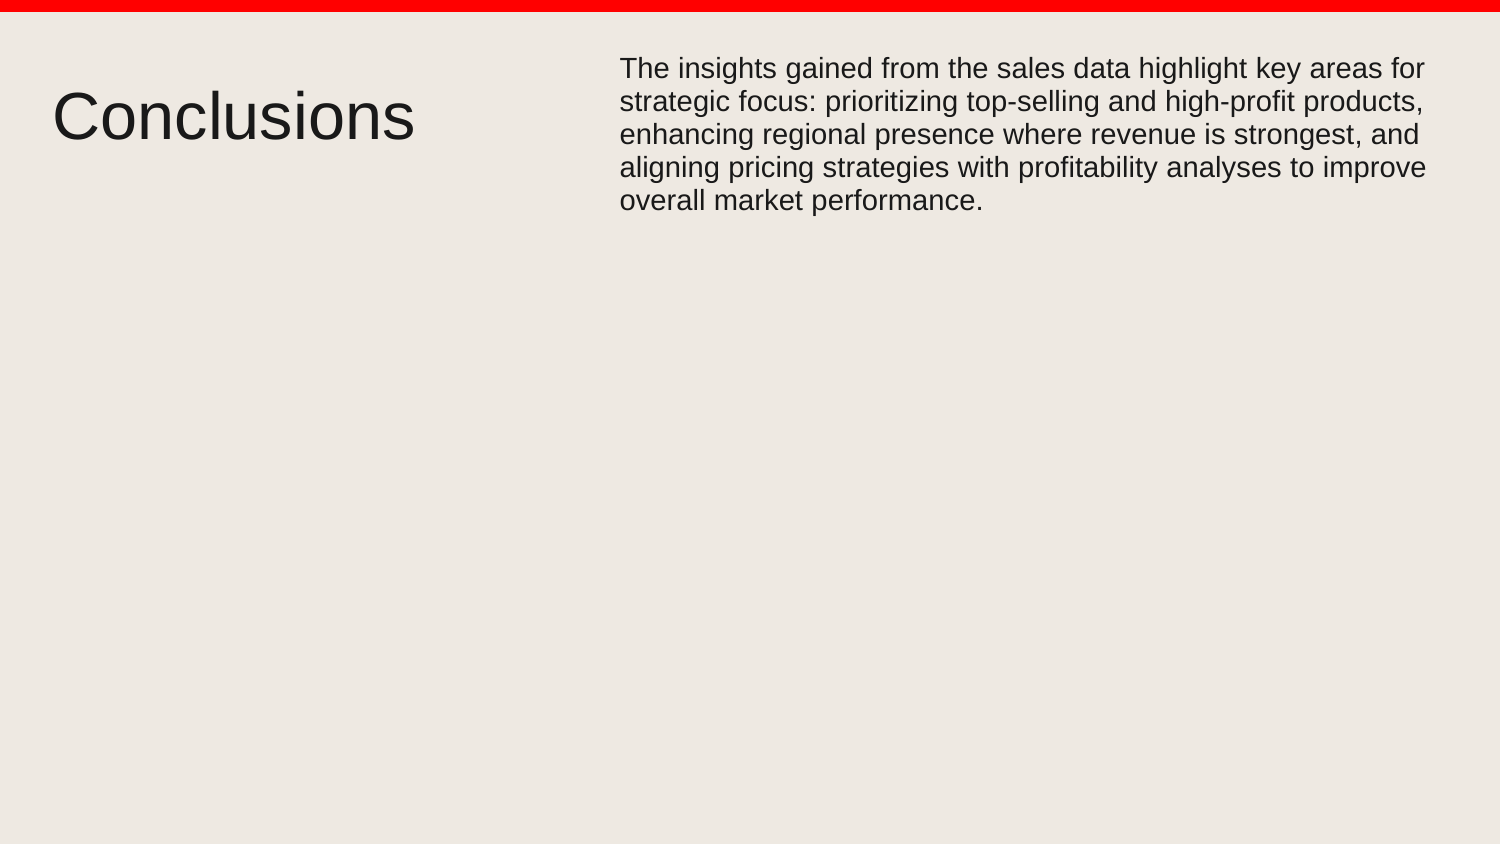

The insights gained from the sales data highlight key areas for strategic focus: prioritizing top-selling and high-profit products, enhancing regional presence where revenue is strongest, and aligning pricing strategies with profitability analyses to improve overall market performance.
# Conclusions